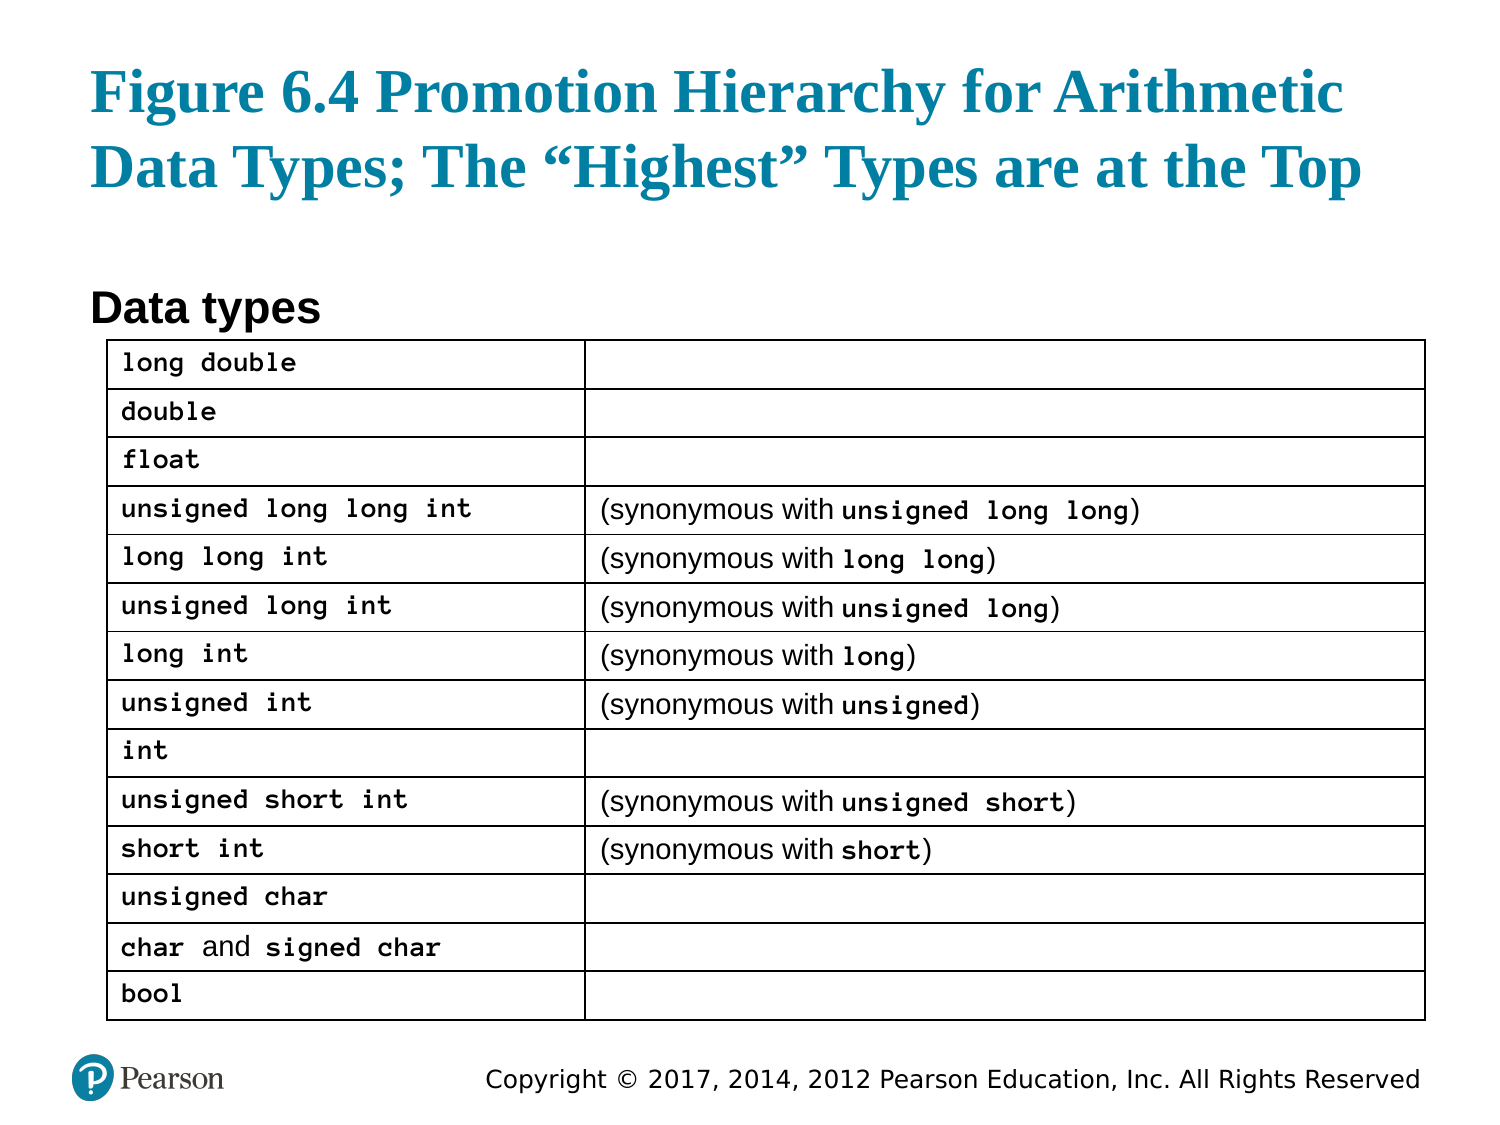

# Figure 6.4 Promotion Hierarchy for Arithmetic Data Types; The “Highest” Types are at the Top
Data types
| long double | Blank |
| --- | --- |
| double | Blank |
| float | Blank |
| unsigned long long int | (synonymous with unsigned long long) |
| long long int | (synonymous with long long) |
| unsigned long int | (synonymous with unsigned long) |
| long int | (synonymous with long) |
| unsigned int | (synonymous with unsigned) |
| int | Blank |
| unsigned short int | (synonymous with unsigned short) |
| short int | (synonymous with short) |
| unsigned char | Blank |
| char and signed char | Blank |
| bool | Blank |